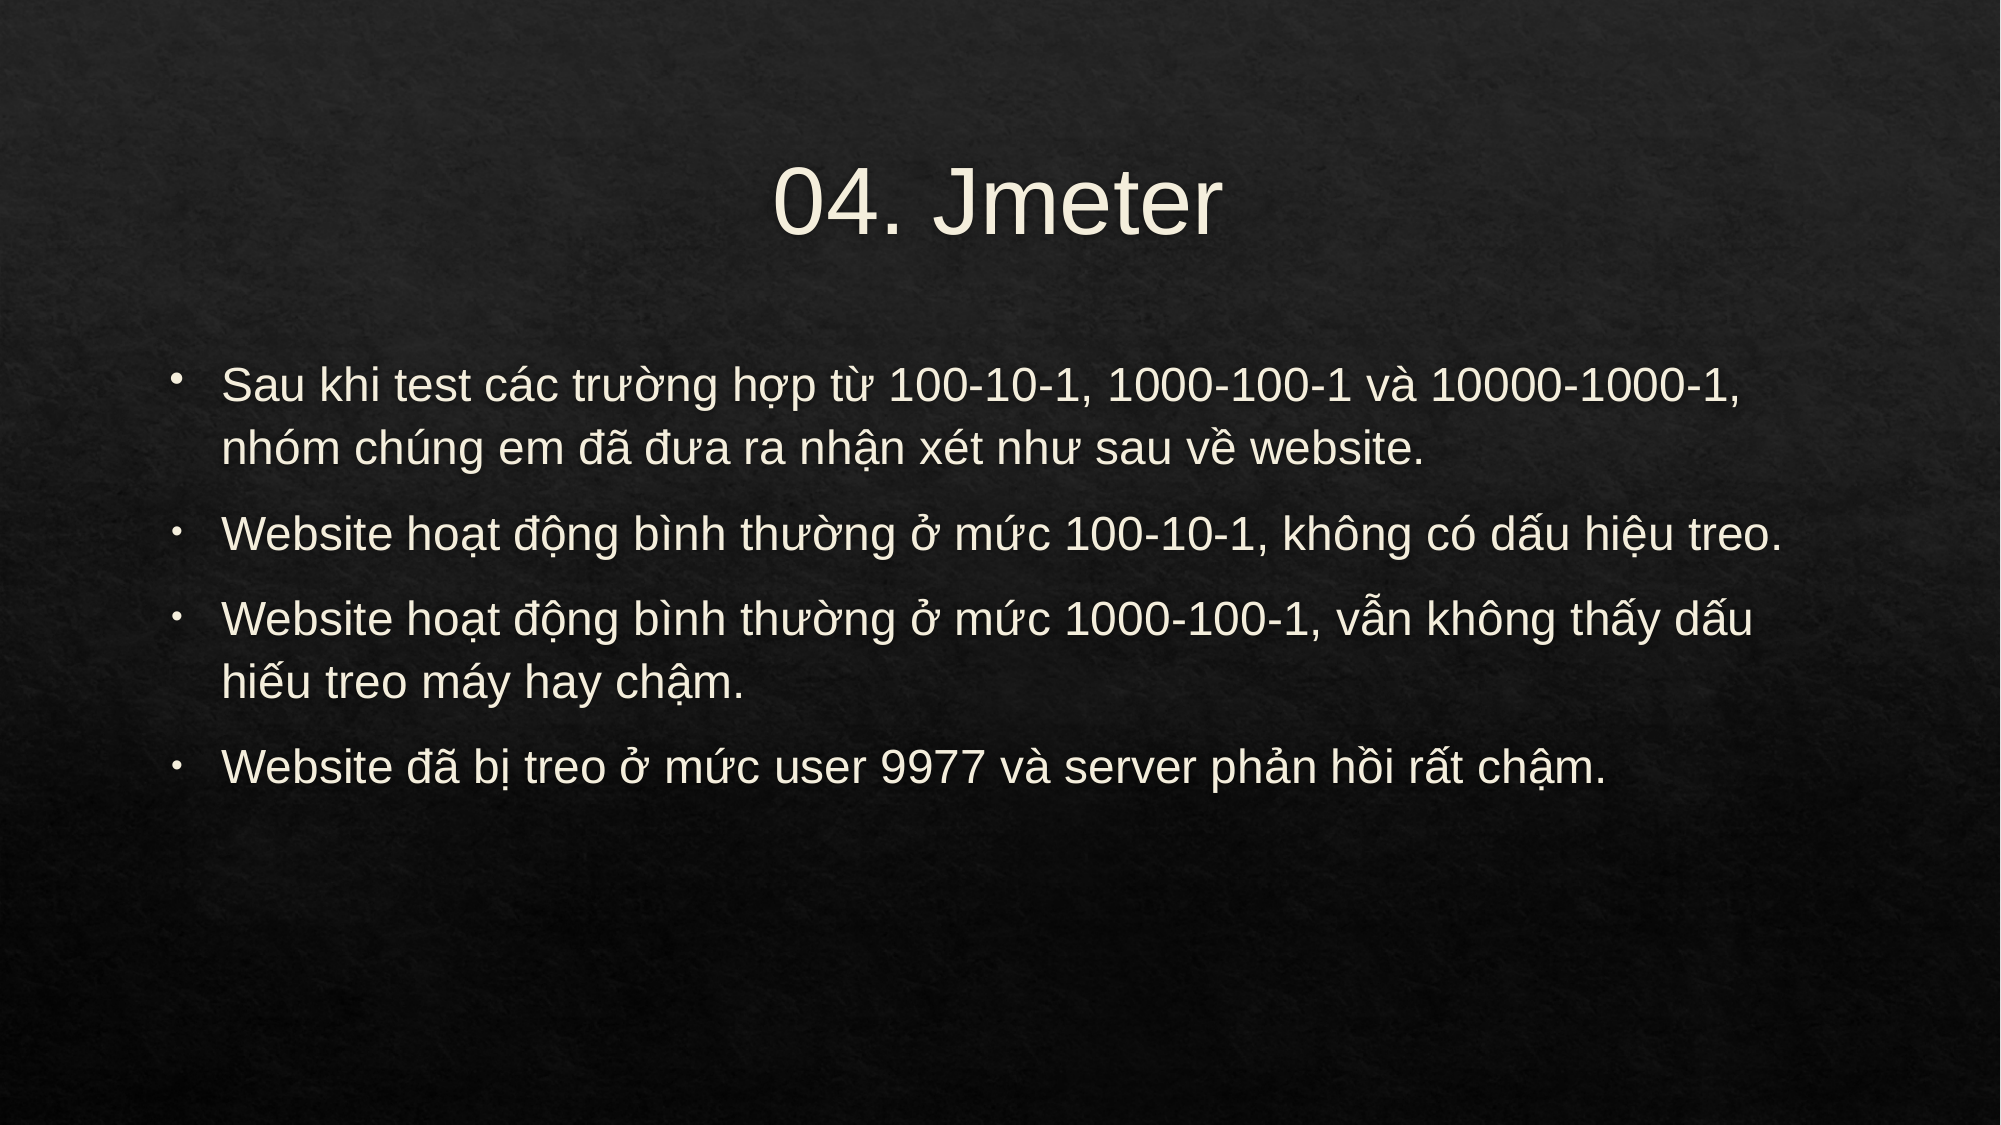

# 04. Jmeter
Sau khi test các trường hợp từ 100-10-1, 1000-100-1 và 10000-1000-1, nhóm chúng em đã đưa ra nhận xét như sau về website.
Website hoạt động bình thường ở mức 100-10-1, không có dấu hiệu treo.
Website hoạt động bình thường ở mức 1000-100-1, vẫn không thấy dấu hiếu treo máy hay chậm.
Website đã bị treo ở mức user 9977 và server phản hồi rất chậm.